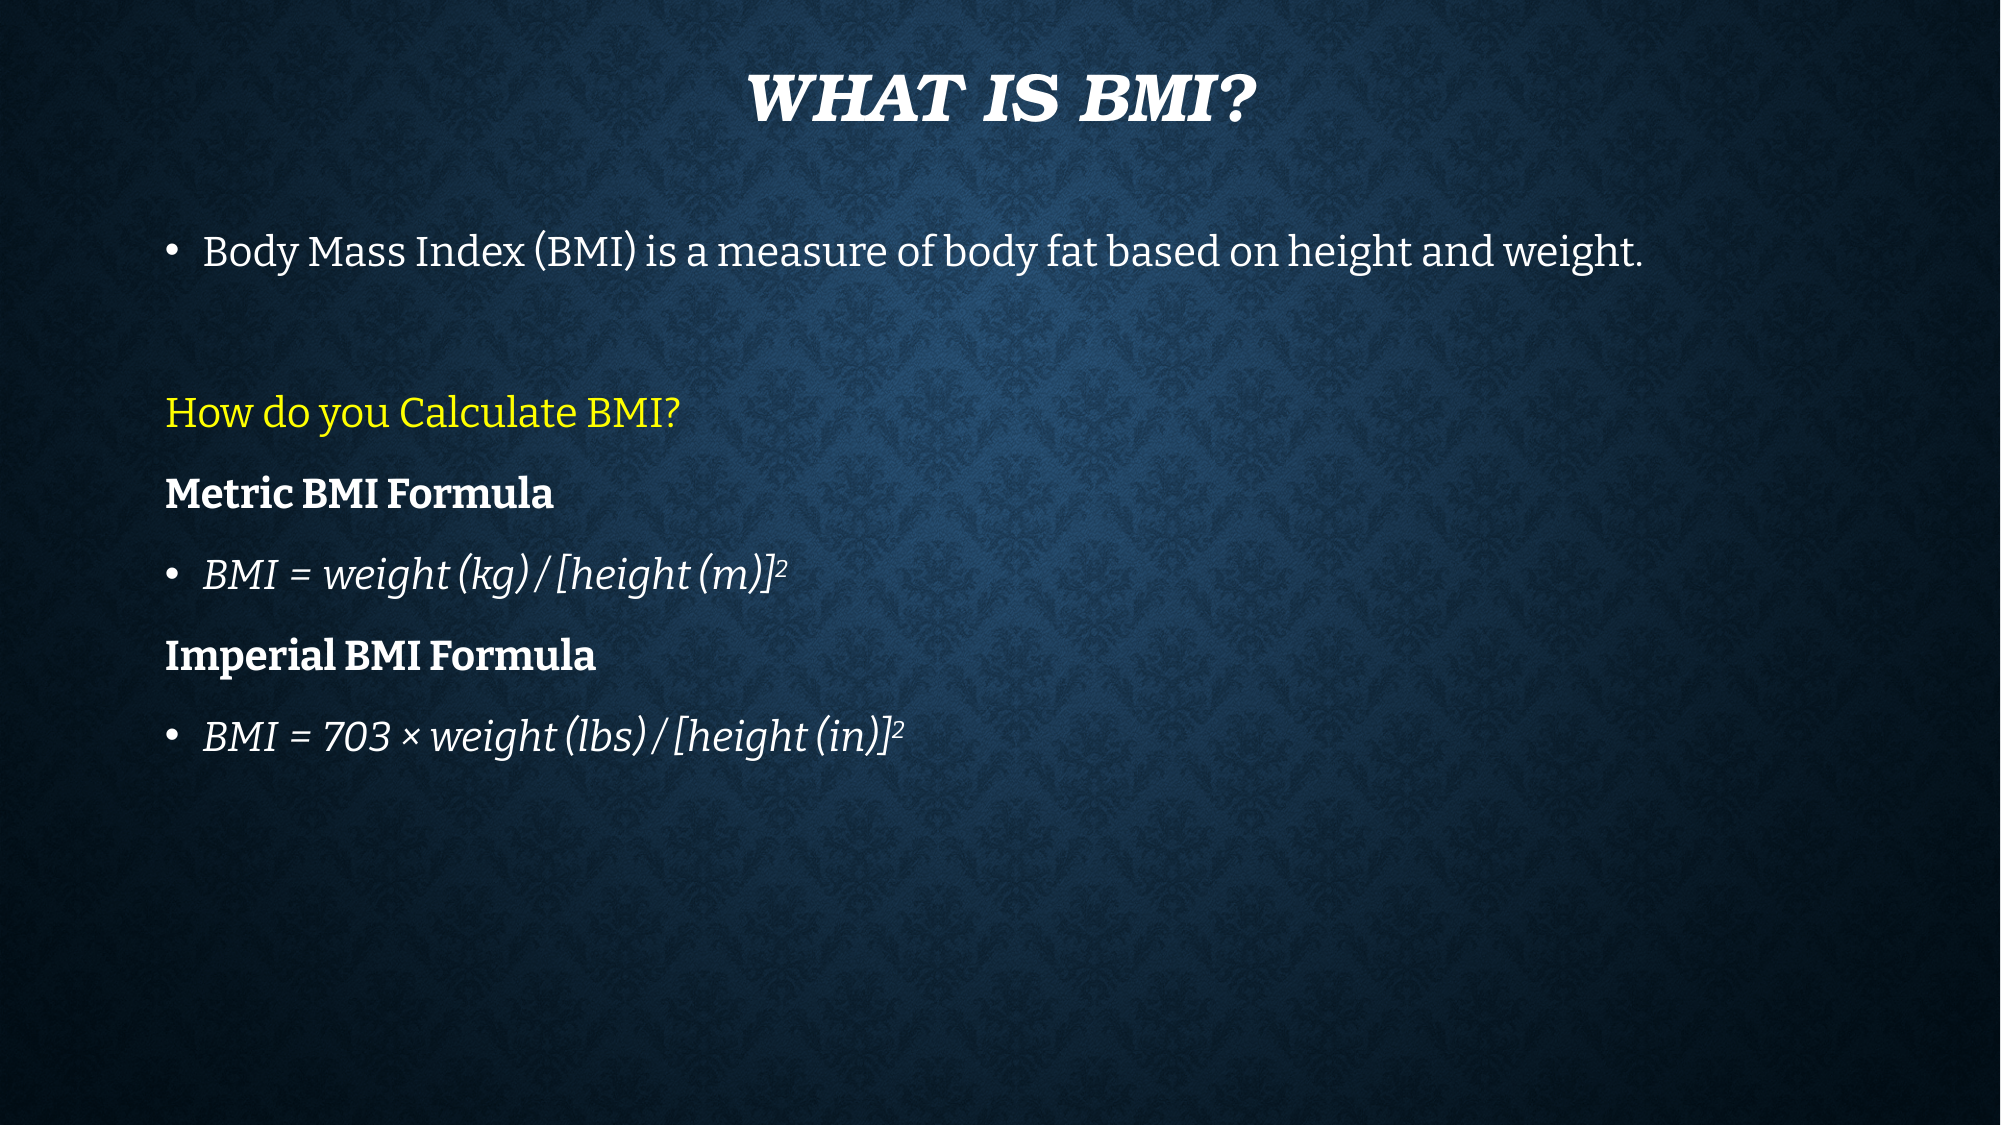

# What is BMI?
Body Mass Index (BMI) is a measure of body fat based on height and weight.

How do you Calculate BMI?
Metric BMI Formula
BMI = weight (kg) / [height (m)]2
Imperial BMI Formula
BMI = 703 × weight (lbs) / [height (in)]2